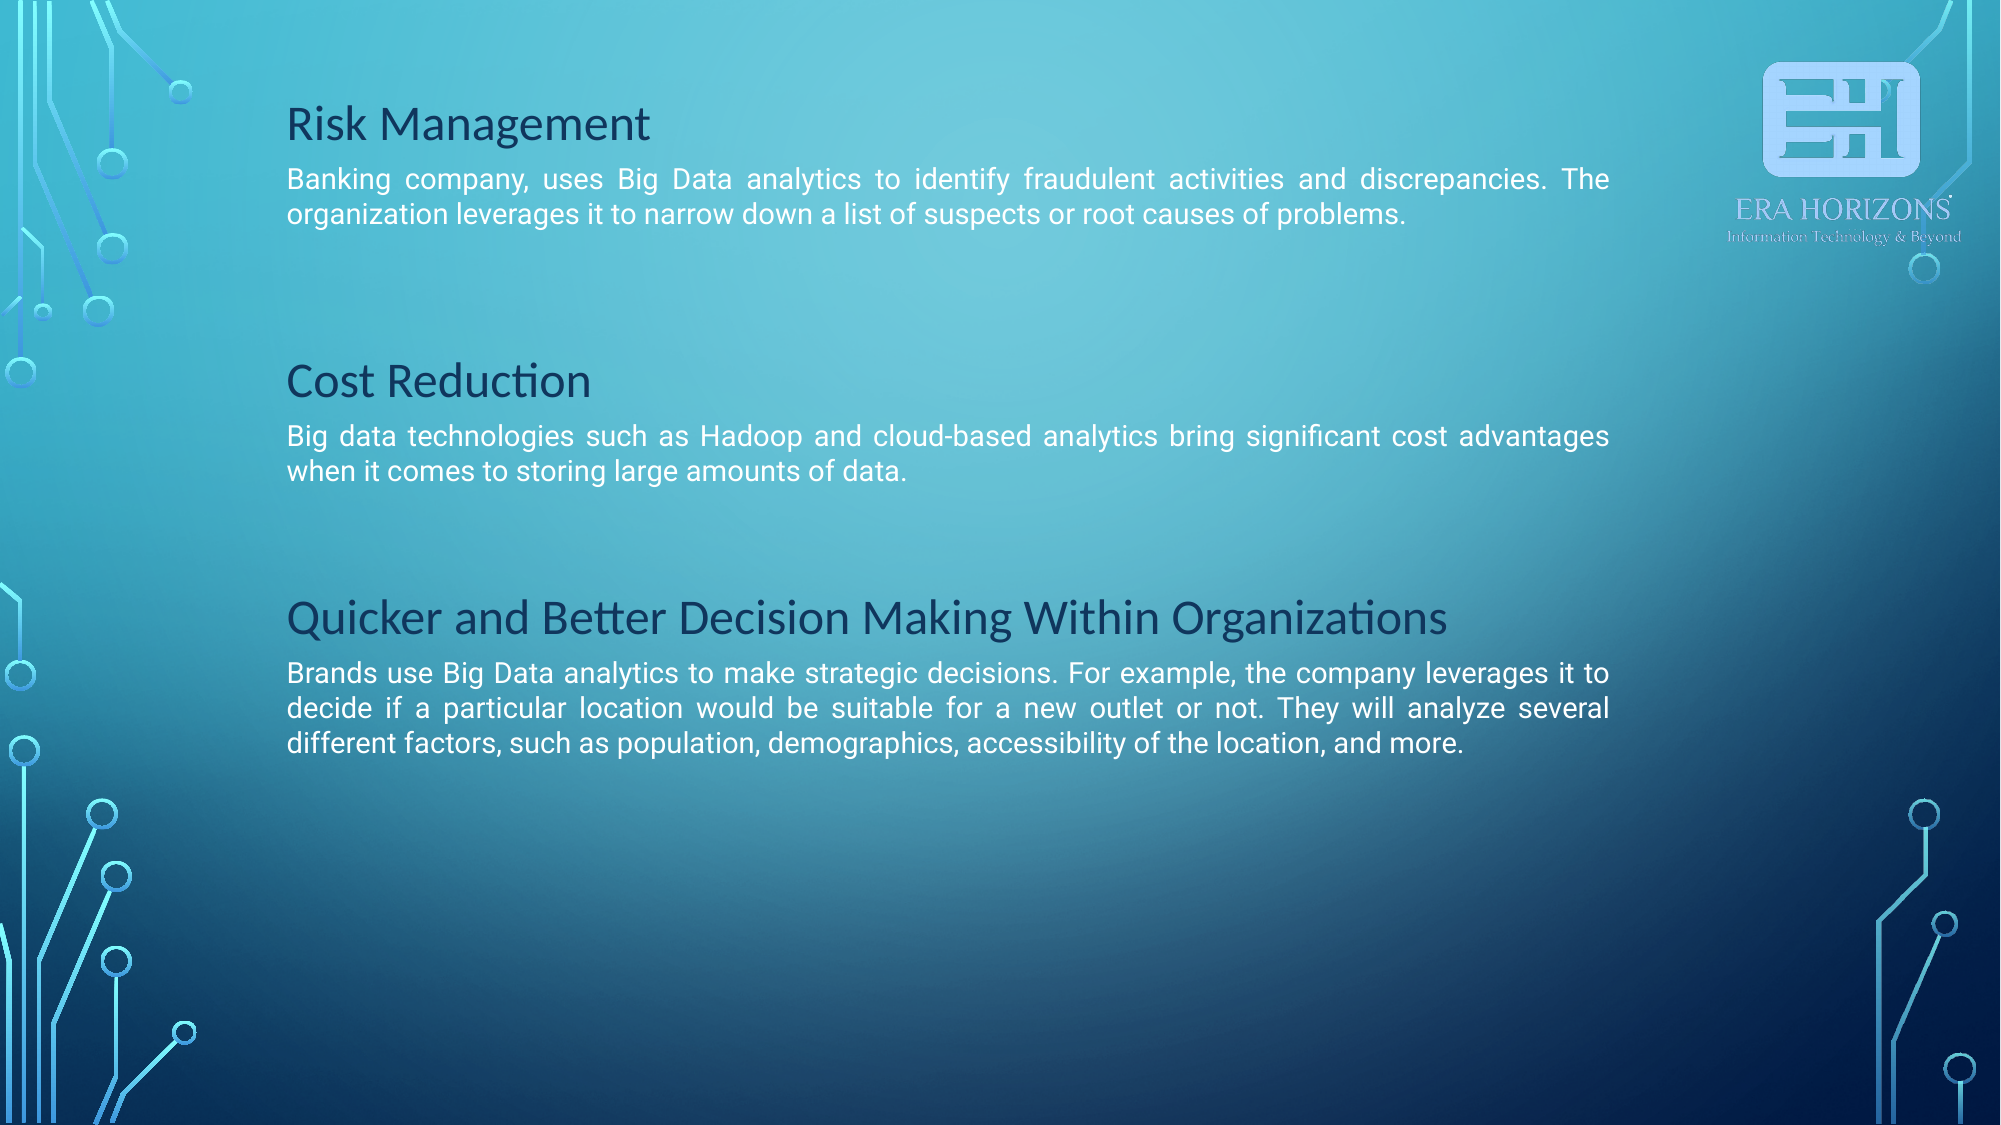

Risk Management
Banking company, uses Big Data analytics to identify fraudulent activities and discrepancies. The organization leverages it to narrow down a list of suspects or root causes of problems.
Cost Reduction
Big data technologies such as Hadoop and cloud-based analytics bring significant cost advantages when it comes to storing large amounts of data.
Quicker and Better Decision Making Within Organizations
Brands use Big Data analytics to make strategic decisions. For example, the company leverages it to decide if a particular location would be suitable for a new outlet or not. They will analyze several different factors, such as population, demographics, accessibility of the location, and more.